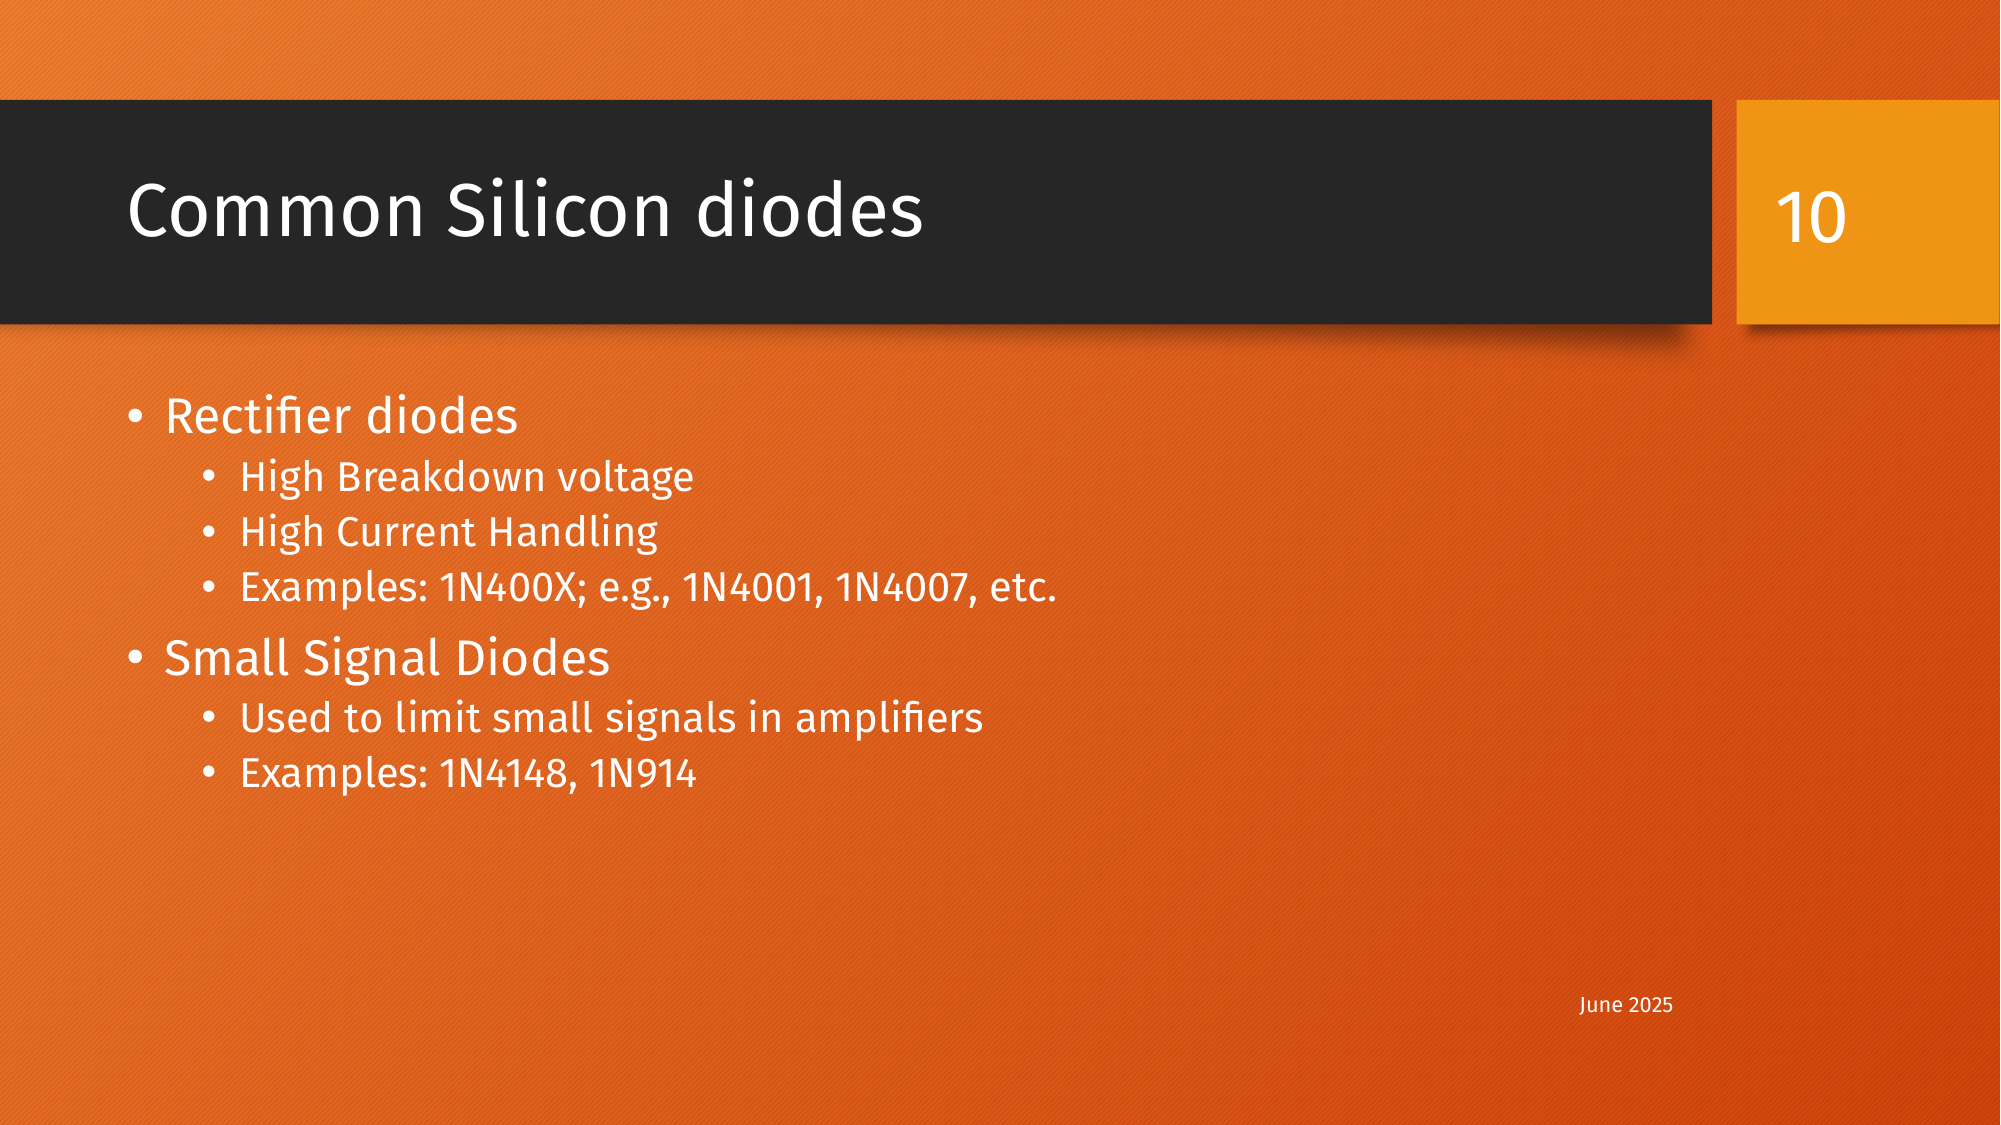

10
# Common Silicon diodes
Rectifier diodes
High Breakdown voltage
High Current Handling
Examples: 1N400X; e.g., 1N4001, 1N4007, etc.
Small Signal Diodes
Used to limit small signals in amplifiers
Examples: 1N4148, 1N914

June 2025